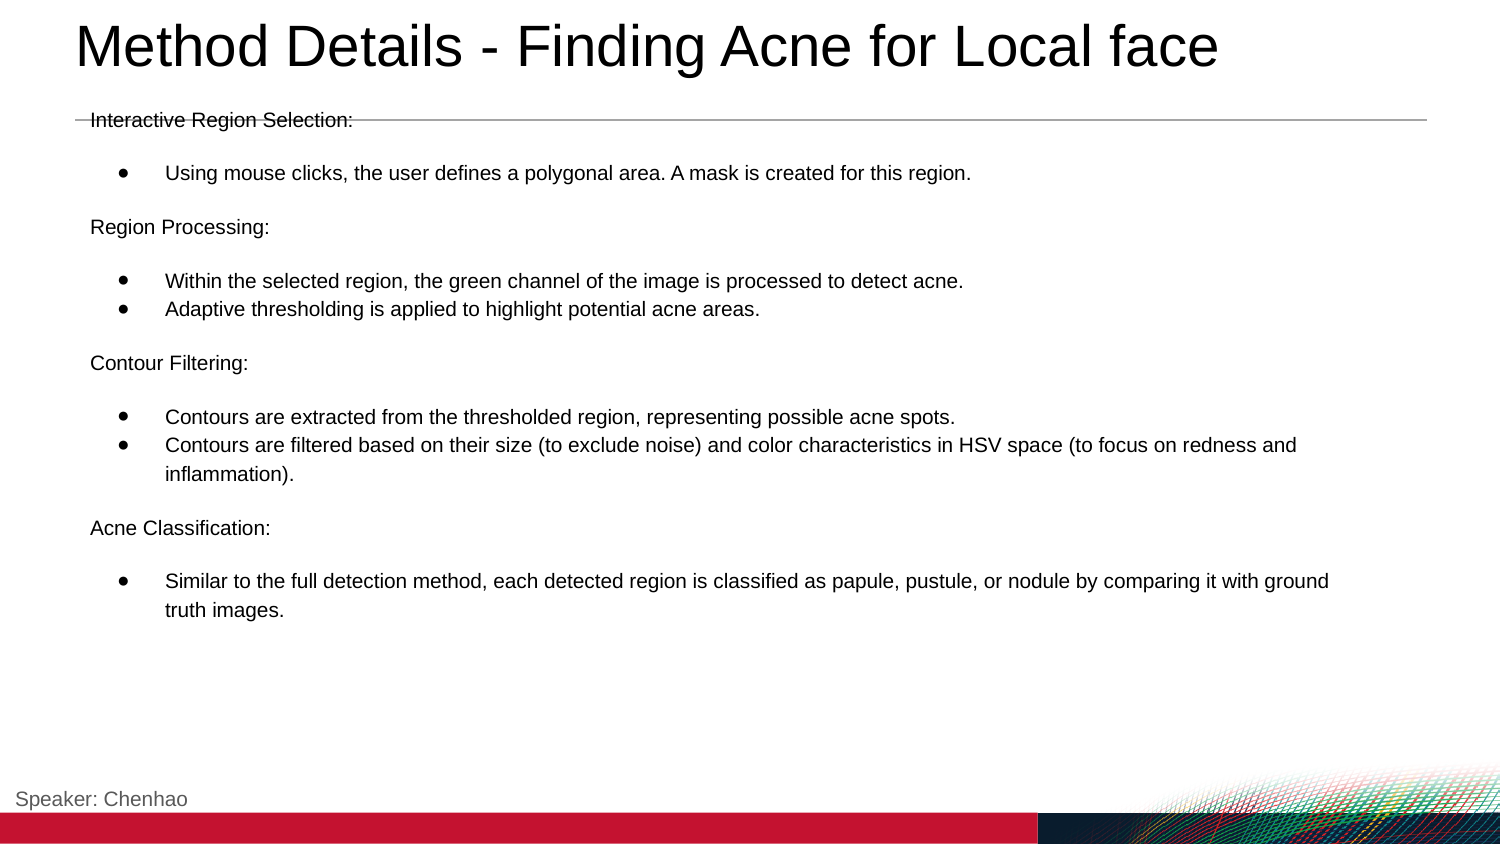

# Method Details - Finding Acne for Local face
Interactive Region Selection:
Using mouse clicks, the user defines a polygonal area. A mask is created for this region.
Region Processing:
Within the selected region, the green channel of the image is processed to detect acne.
Adaptive thresholding is applied to highlight potential acne areas.
Contour Filtering:
Contours are extracted from the thresholded region, representing possible acne spots.
Contours are filtered based on their size (to exclude noise) and color characteristics in HSV space (to focus on redness and inflammation).
Acne Classification:
Similar to the full detection method, each detected region is classified as papule, pustule, or nodule by comparing it with ground truth images.

Speaker: Chenhao